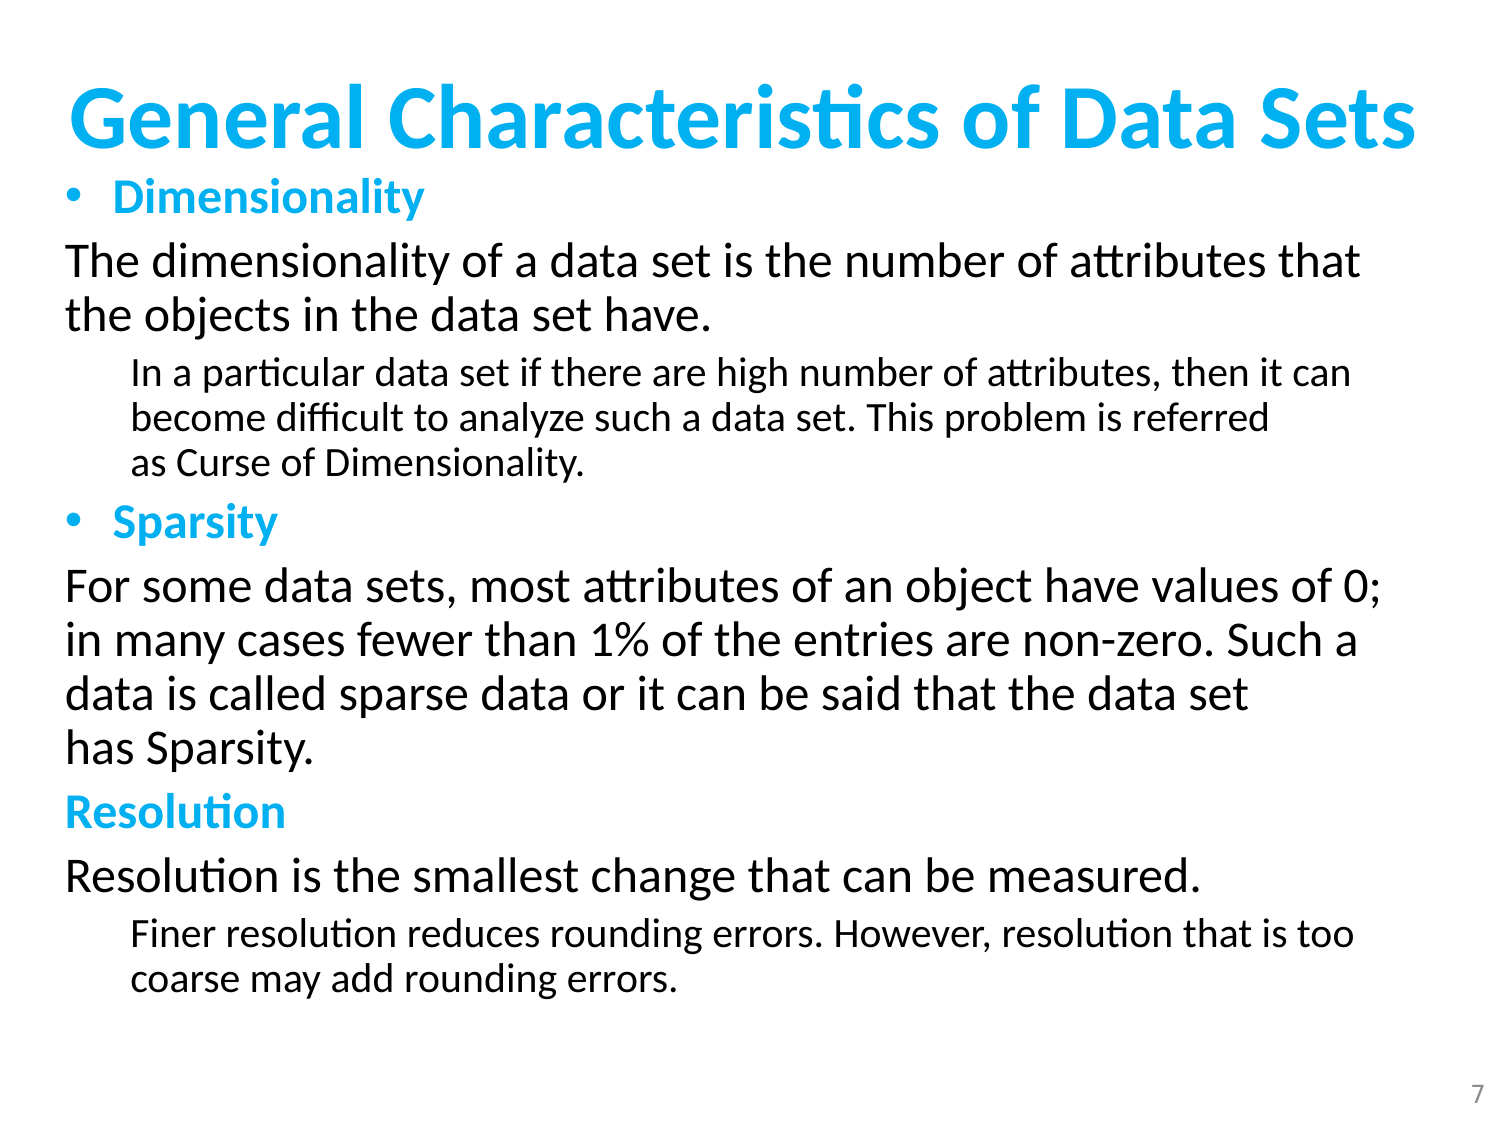

General Characteristics of Data Sets
Dimensionality
The dimensionality of a data set is the number of attributes that the objects in the data set have.
In a particular data set if there are high number of attributes, then it can become difficult to analyze such a data set. This problem is referred as Curse of Dimensionality.
Sparsity
For some data sets, most attributes of an object have values of 0; in many cases fewer than 1% of the entries are non-zero. Such a data is called sparse data or it can be said that the data set has Sparsity.
Resolution
Resolution is the smallest change that can be measured.
Finer resolution reduces rounding errors. However, resolution that is too coarse may add rounding errors.
7